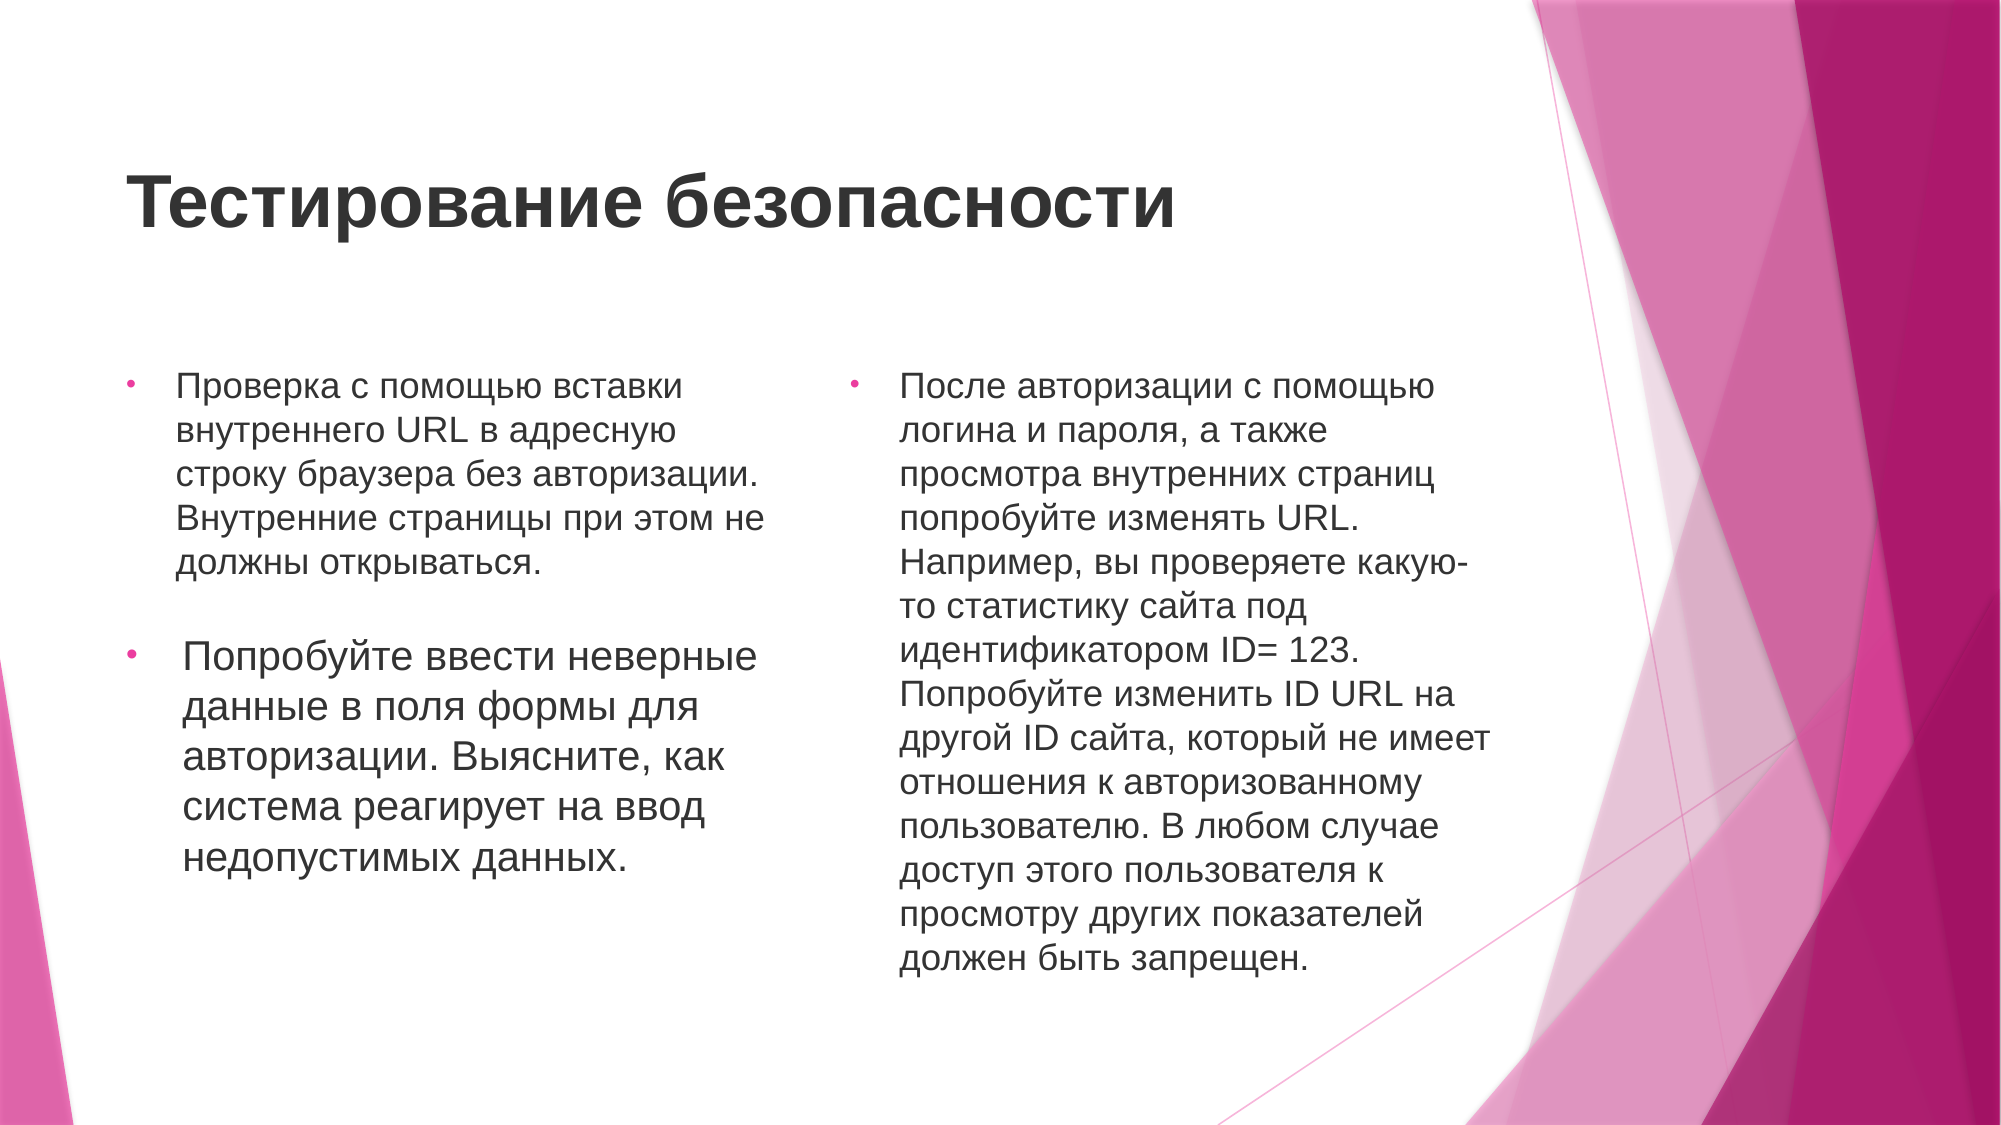

# Тестирование безопасности
Проверка с помощью вставки внутреннего URL в адресную строку браузера без авторизации. Внутренние страницы при этом не должны открываться.

После авторизации с помощью логина и пароля, а также просмотра внутренних страниц попробуйте изменять URL. Например, вы проверяете какую-то статистику сайта под идентификатором ID= 123. Попробуйте изменить ID URL на другой ID сайта, который не имеет отношения к авторизованному пользователю. В любом случае доступ этого пользователя к просмотру других показателей должен быть запрещен.

Попробуйте ввести неверные данные в поля формы для авторизации. Выясните, как система реагирует на ввод недопустимых данных.